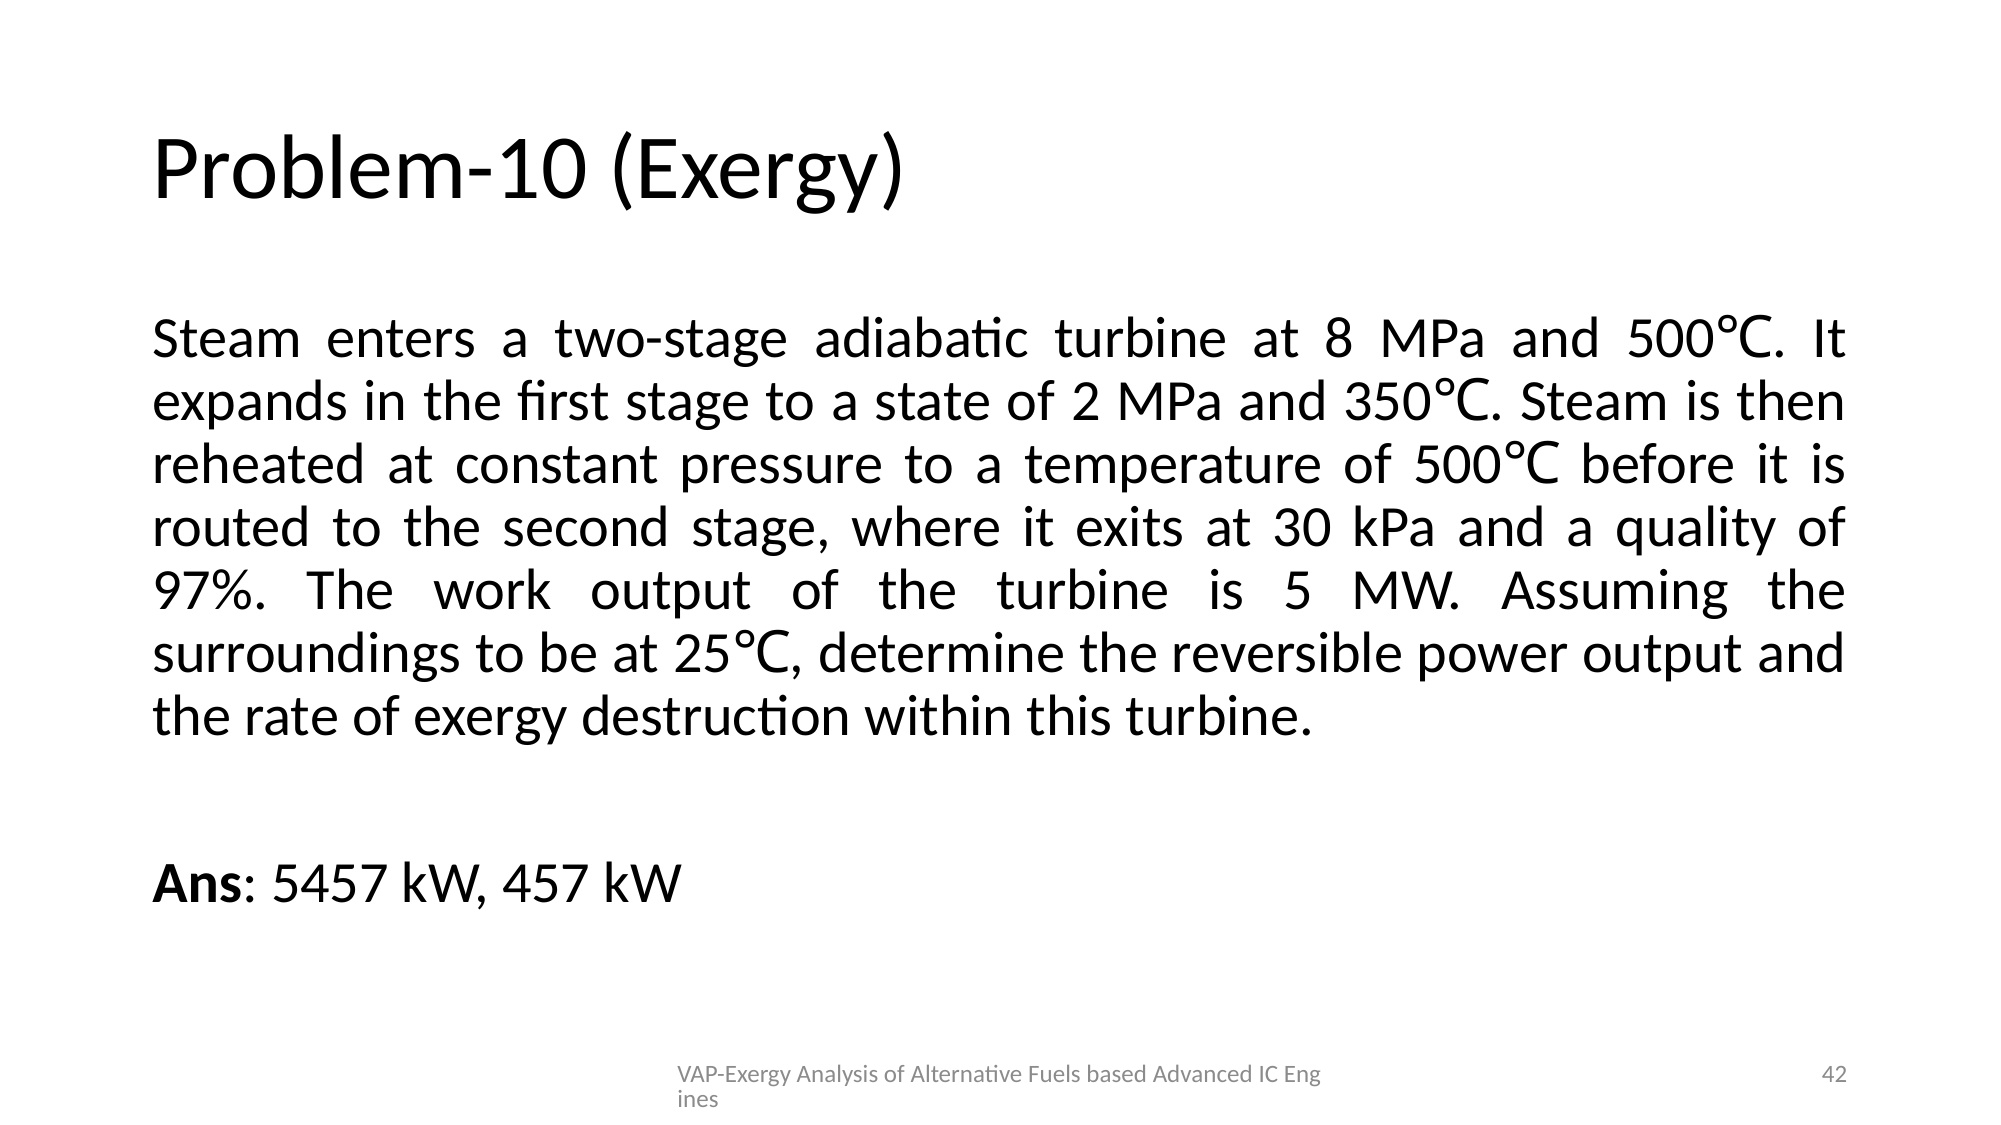

# Problem-10 (Exergy)
Steam enters a two-stage adiabatic turbine at 8 MPa and 500℃. It expands in the first stage to a state of 2 MPa and 350℃. Steam is then reheated at constant pressure to a temperature of 500℃ before it is routed to the second stage, where it exits at 30 kPa and a quality of 97%. The work output of the turbine is 5 MW. Assuming the surroundings to be at 25℃, determine the reversible power output and the rate of exergy destruction within this turbine.

Ans: 5457 kW, 457 kW
VAP-Exergy Analysis of Alternative Fuels based Advanced IC Engines
42